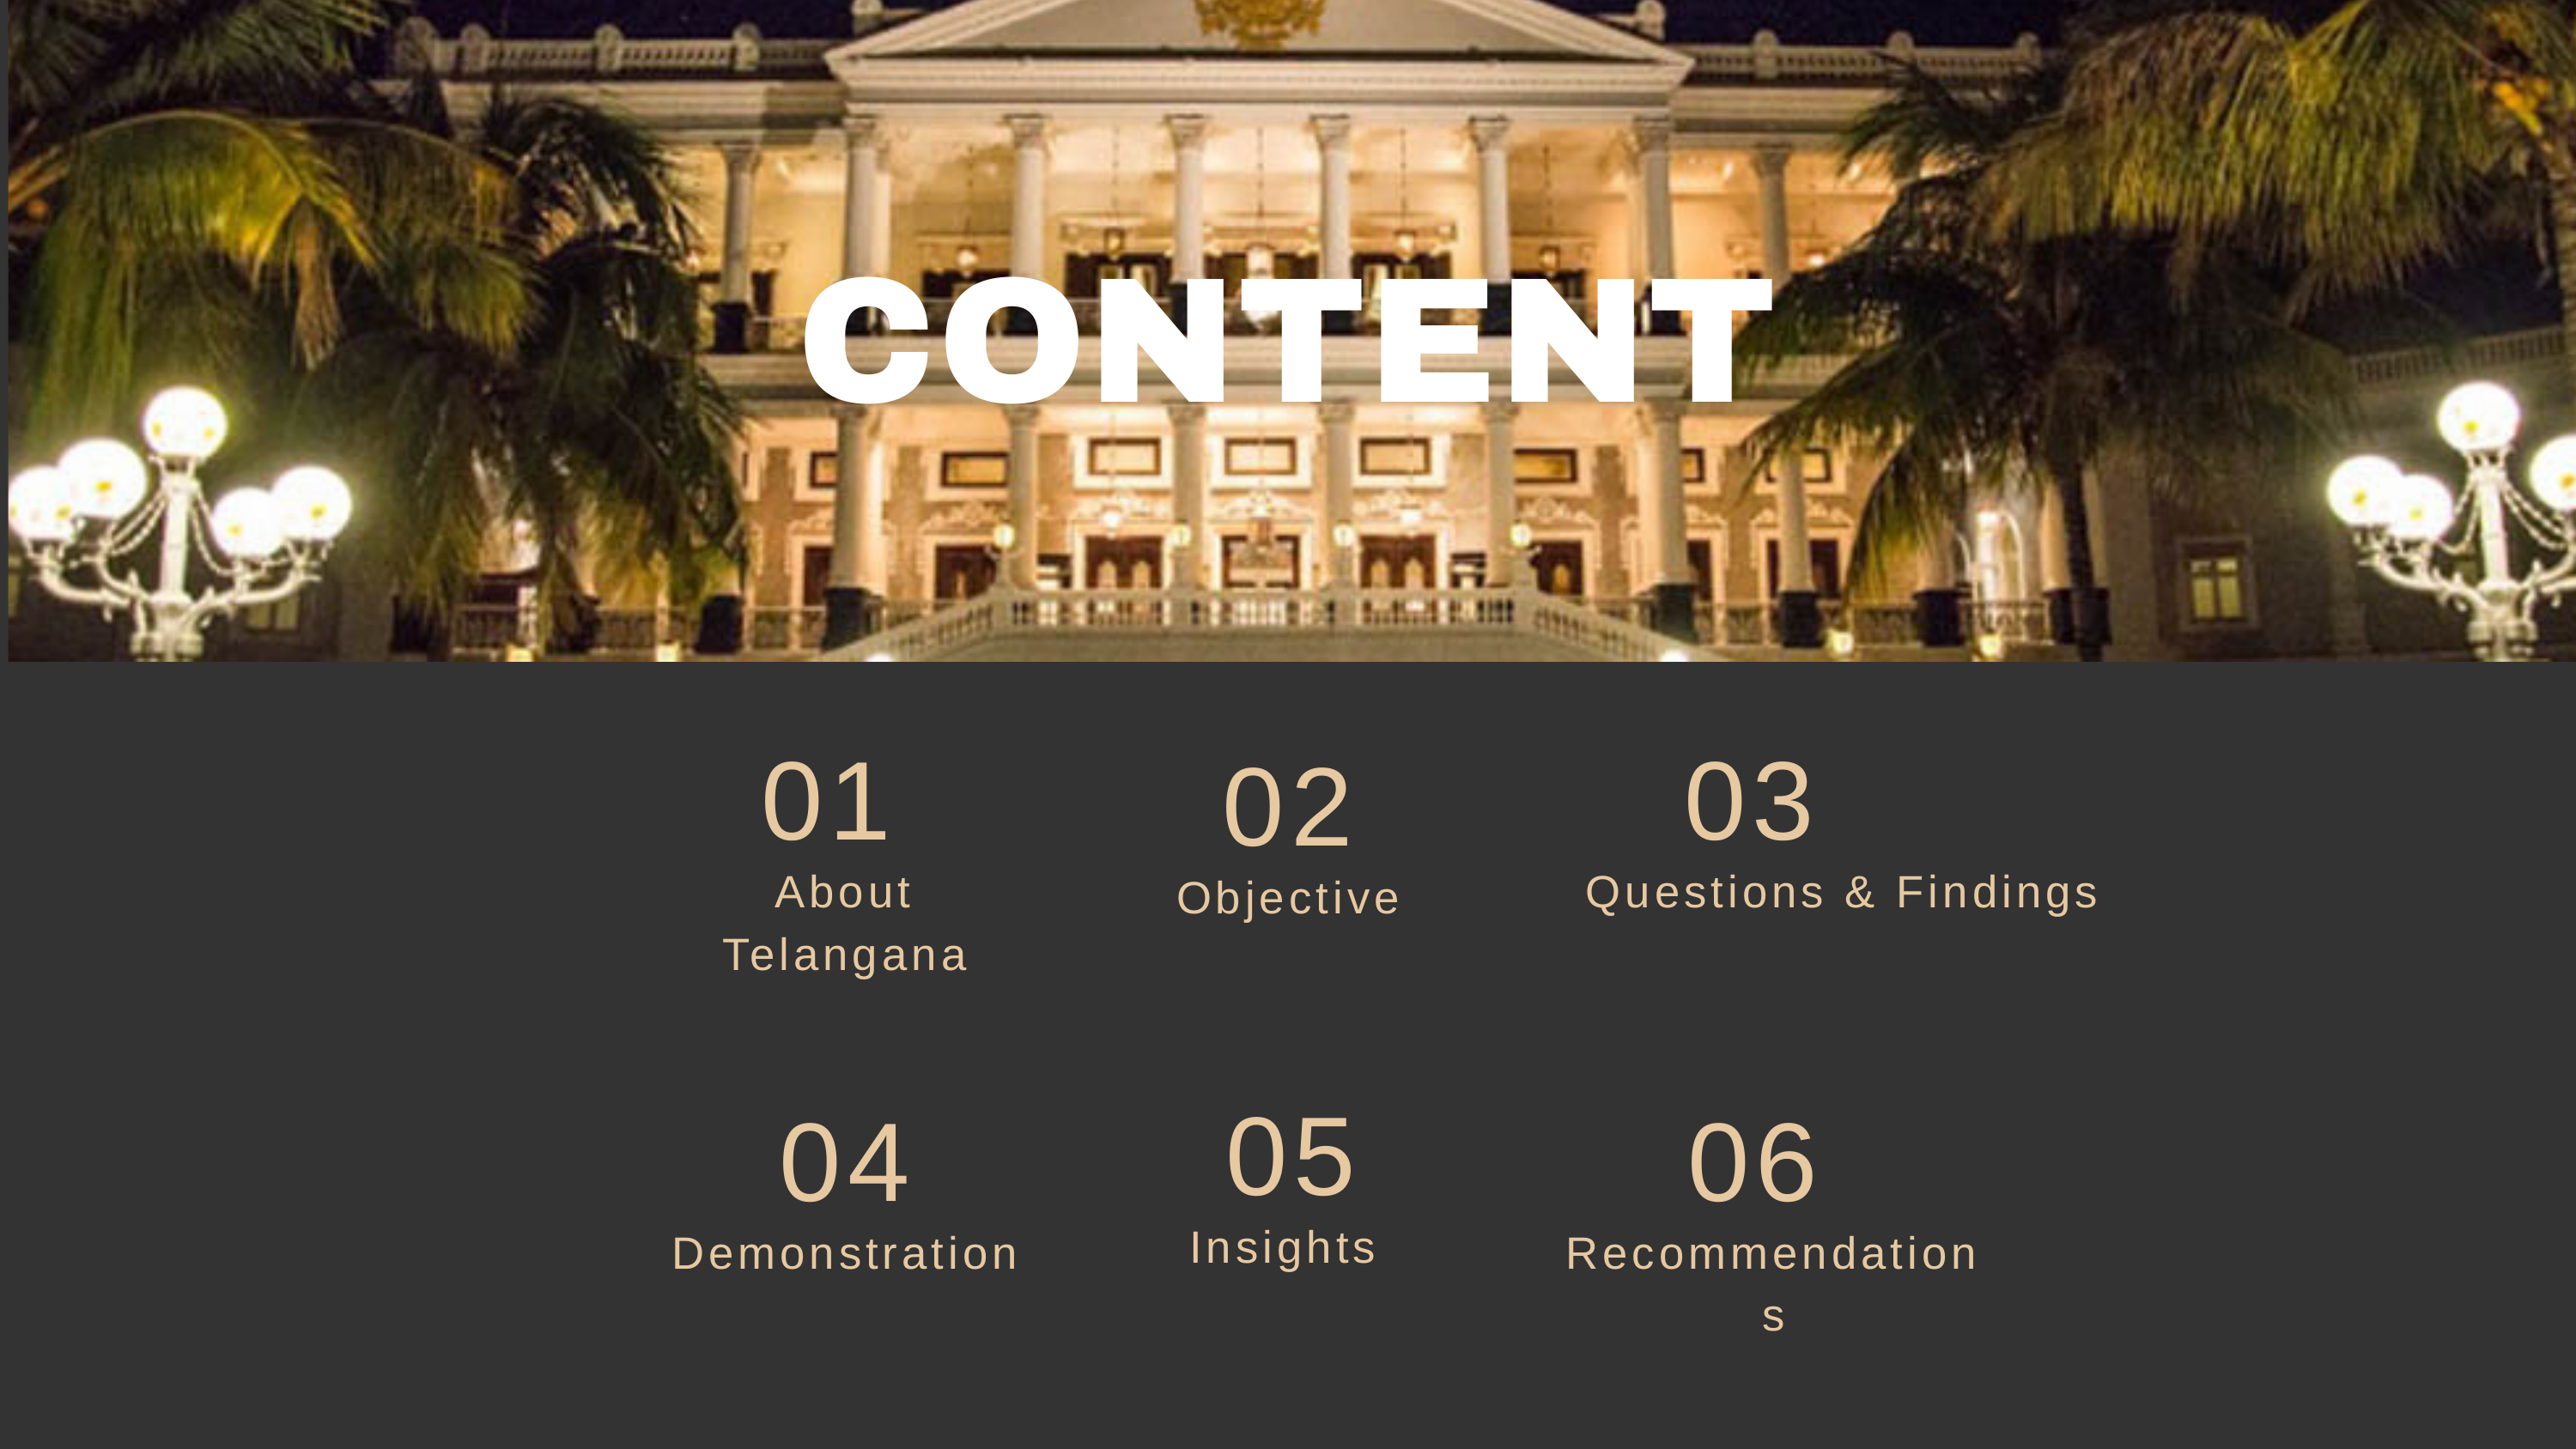

CONTENT
01
03
02
About Telangana
Questions & Findings
Objective
05
04
06
Insights
Demonstration
Recommendations